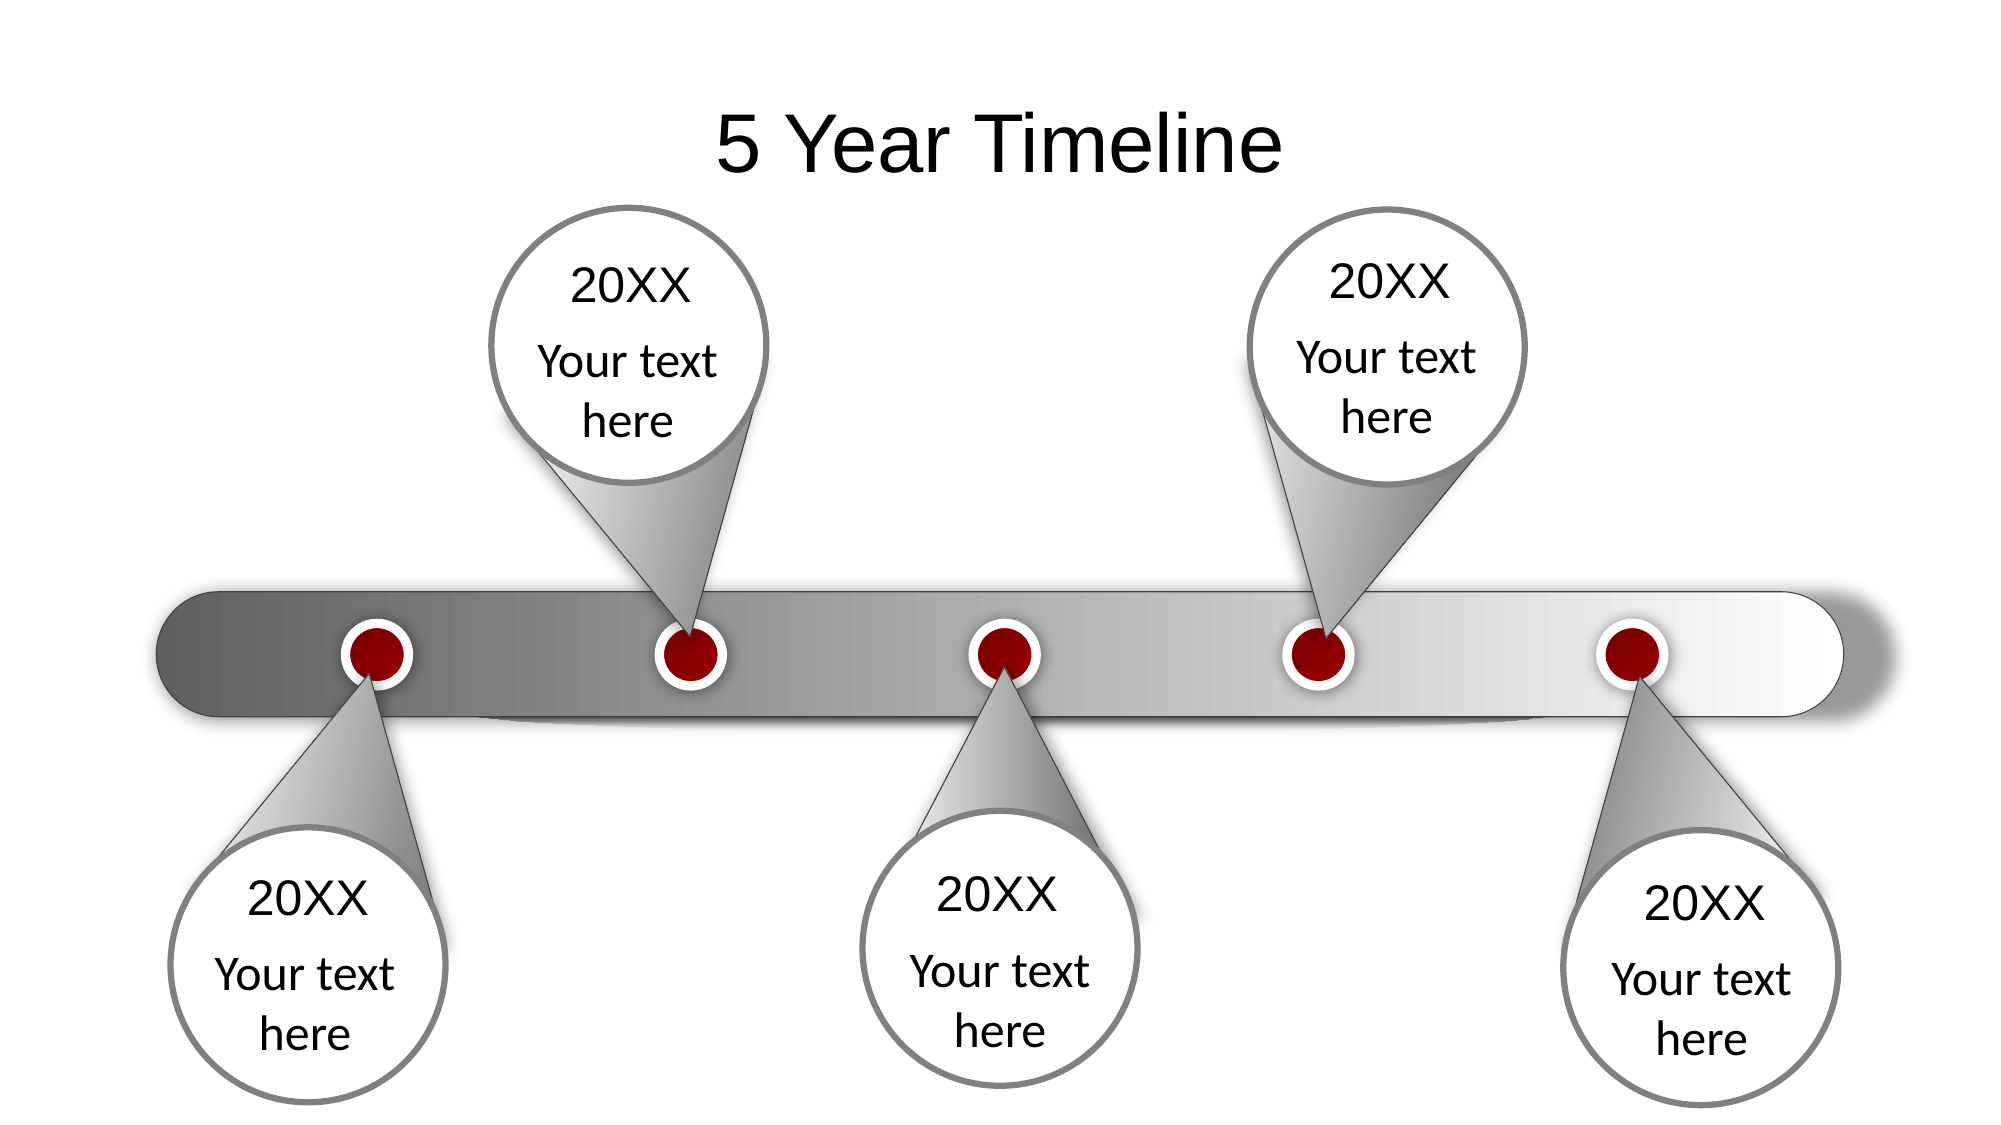

# 5 Year Timeline

20XX
Your text here
20XX
Your text here

20XX
Your text here
20XX
Your text here
20XX
Your text here